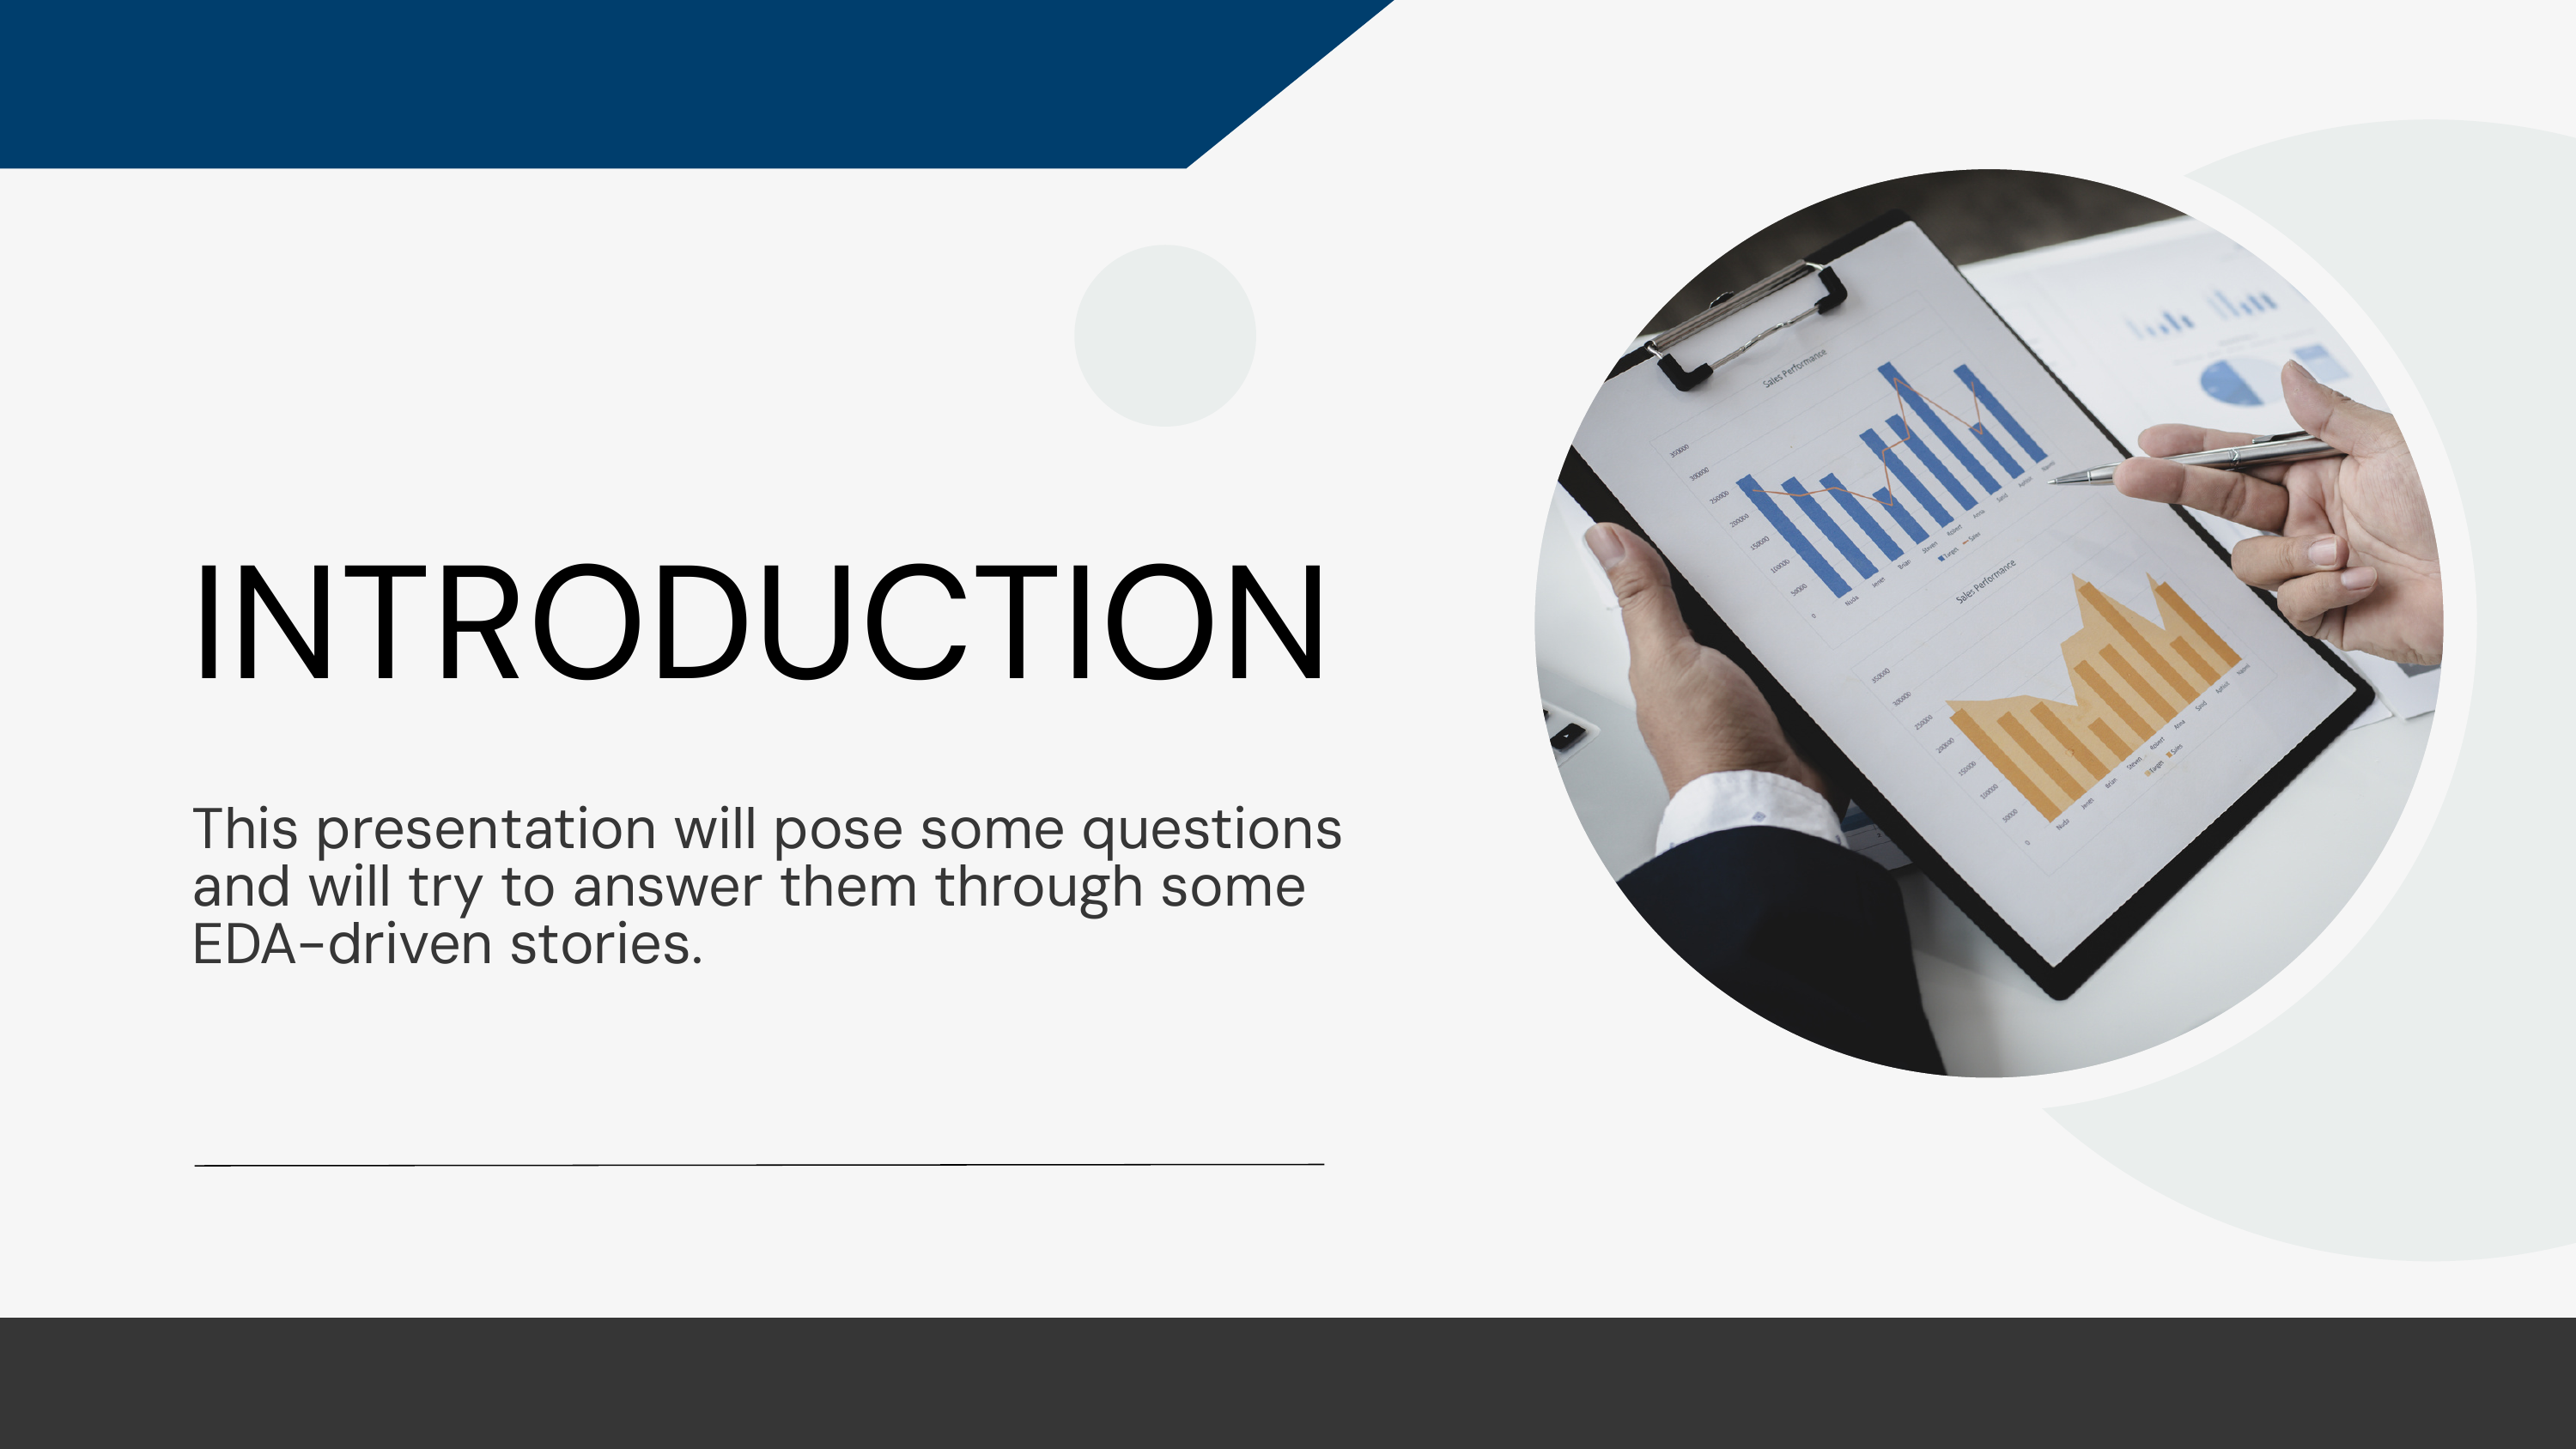

INTRODUCTION
This presentation will pose some questions and will try to answer them through some EDA-driven stories.